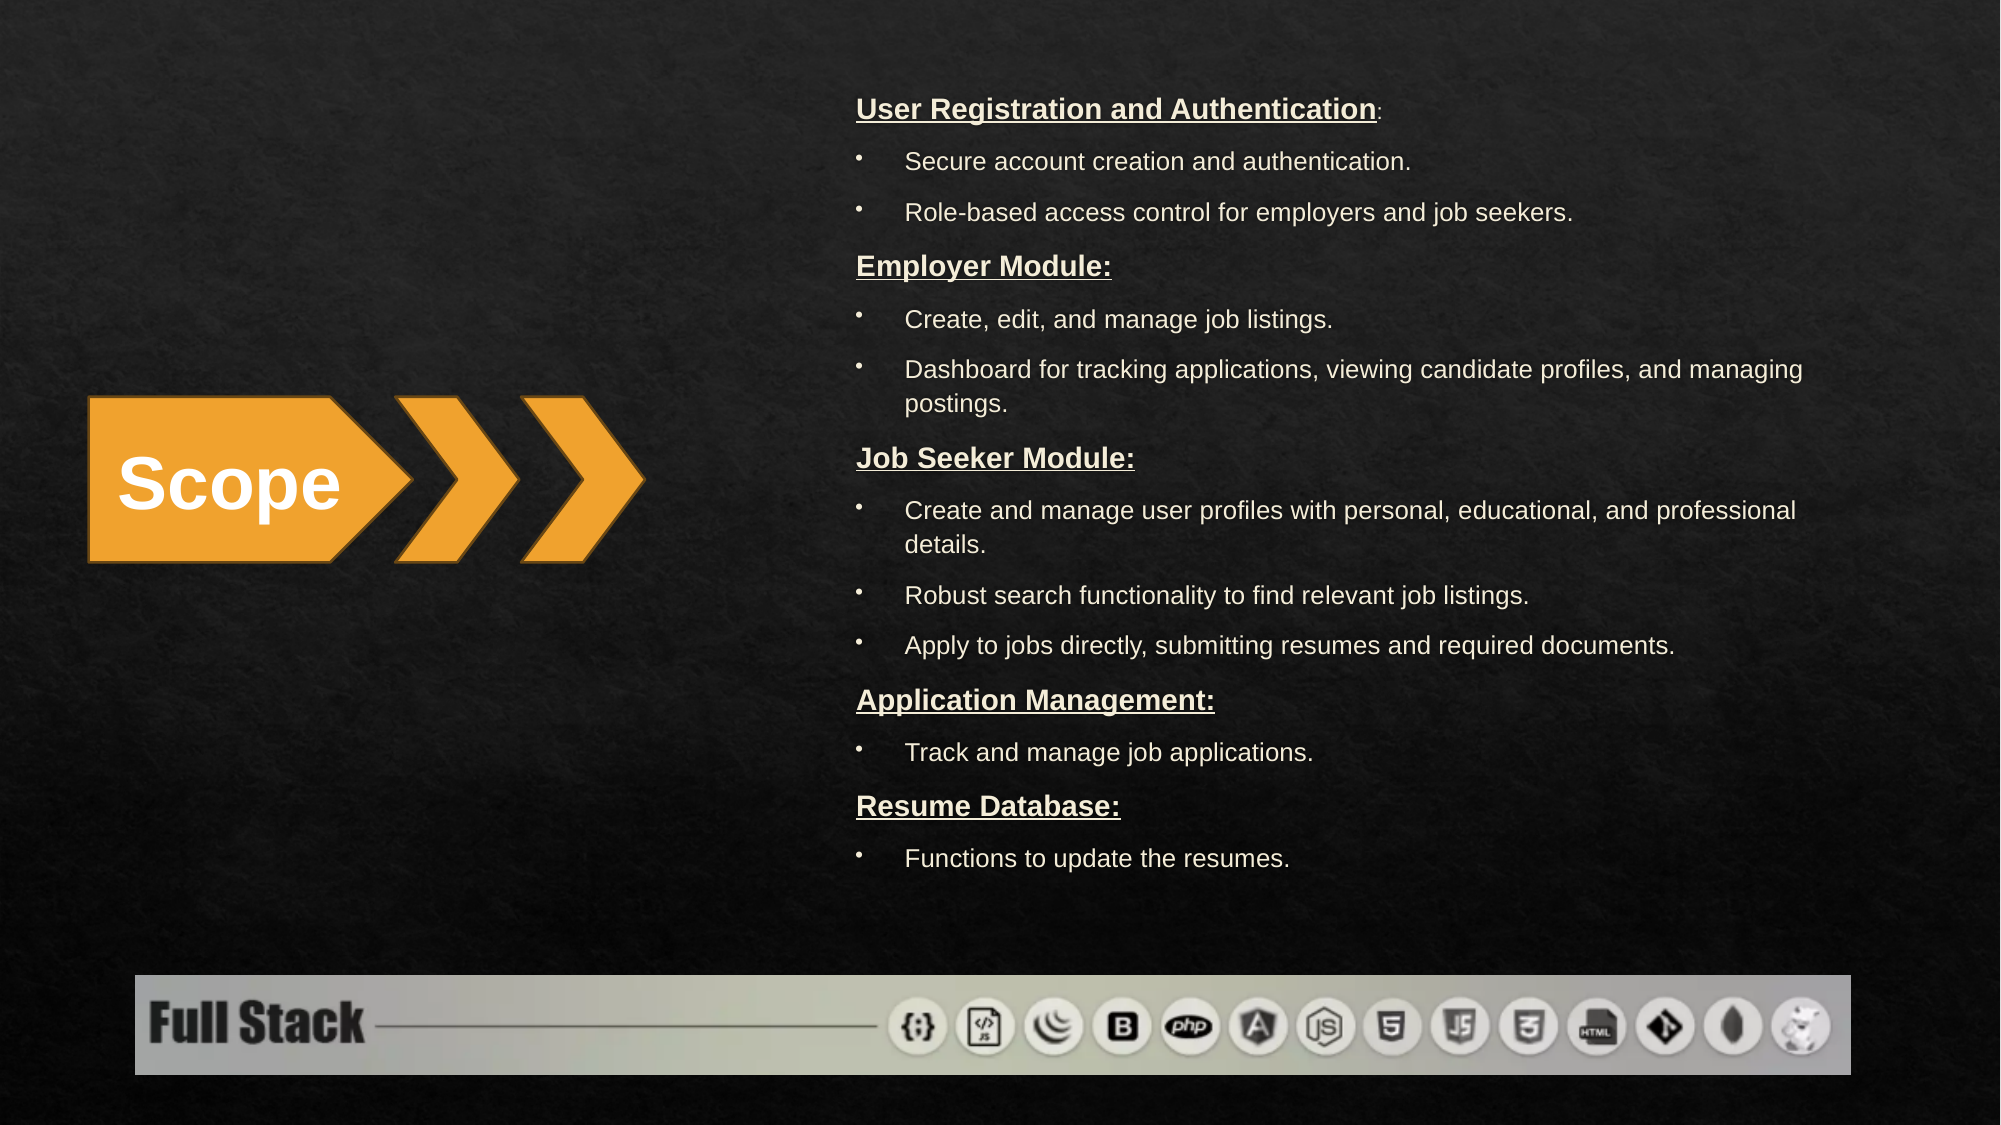

User Registration and Authentication:
Secure account creation and authentication.
Role-based access control for employers and job seekers.
Employer Module:
Create, edit, and manage job listings.
Dashboard for tracking applications, viewing candidate profiles, and managing postings.
Job Seeker Module:
Create and manage user profiles with personal, educational, and professional details.
Robust search functionality to find relevant job listings.
Apply to jobs directly, submitting resumes and required documents.
Application Management:
Track and manage job applications.
Resume Database:
Functions to update the resumes.
Scope